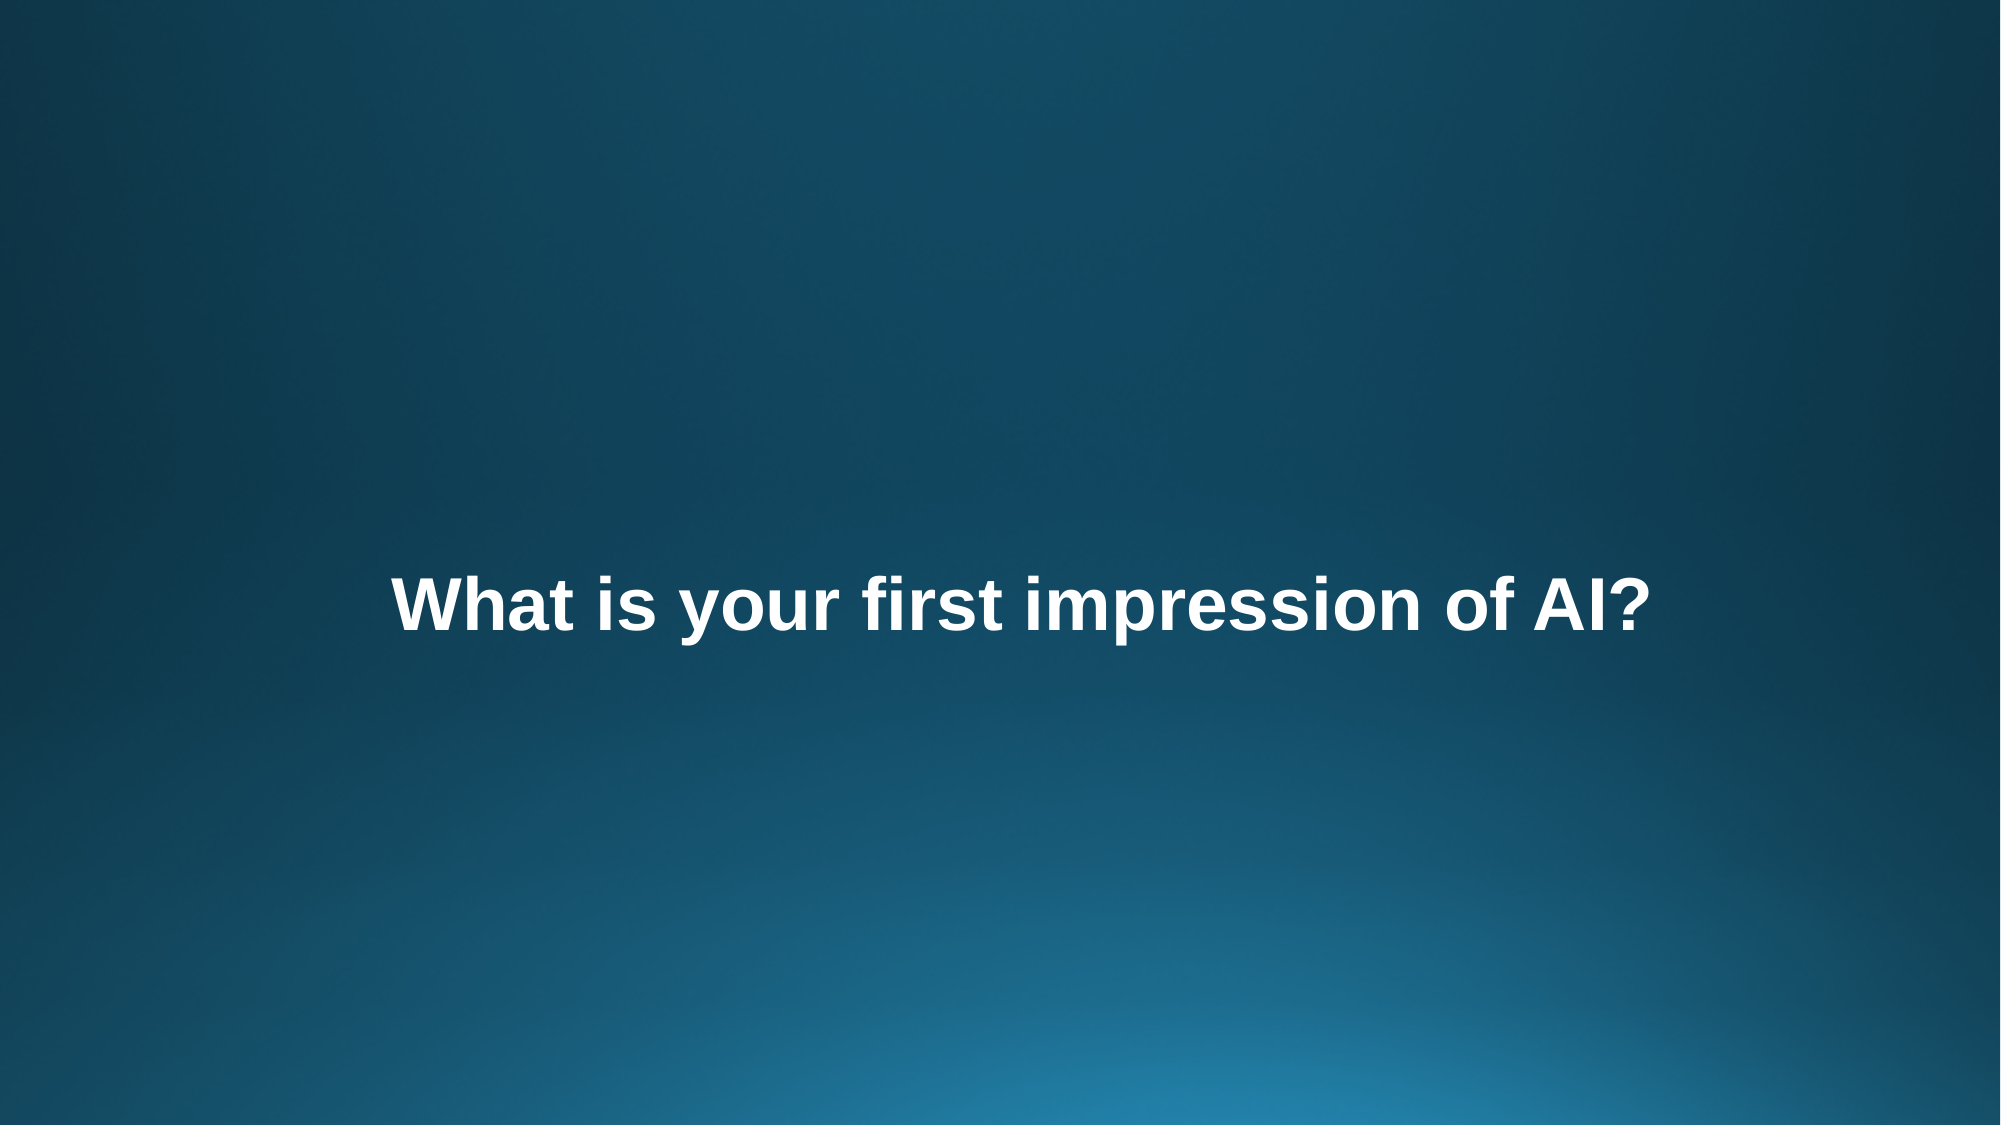

#

What is your first impression of AI?